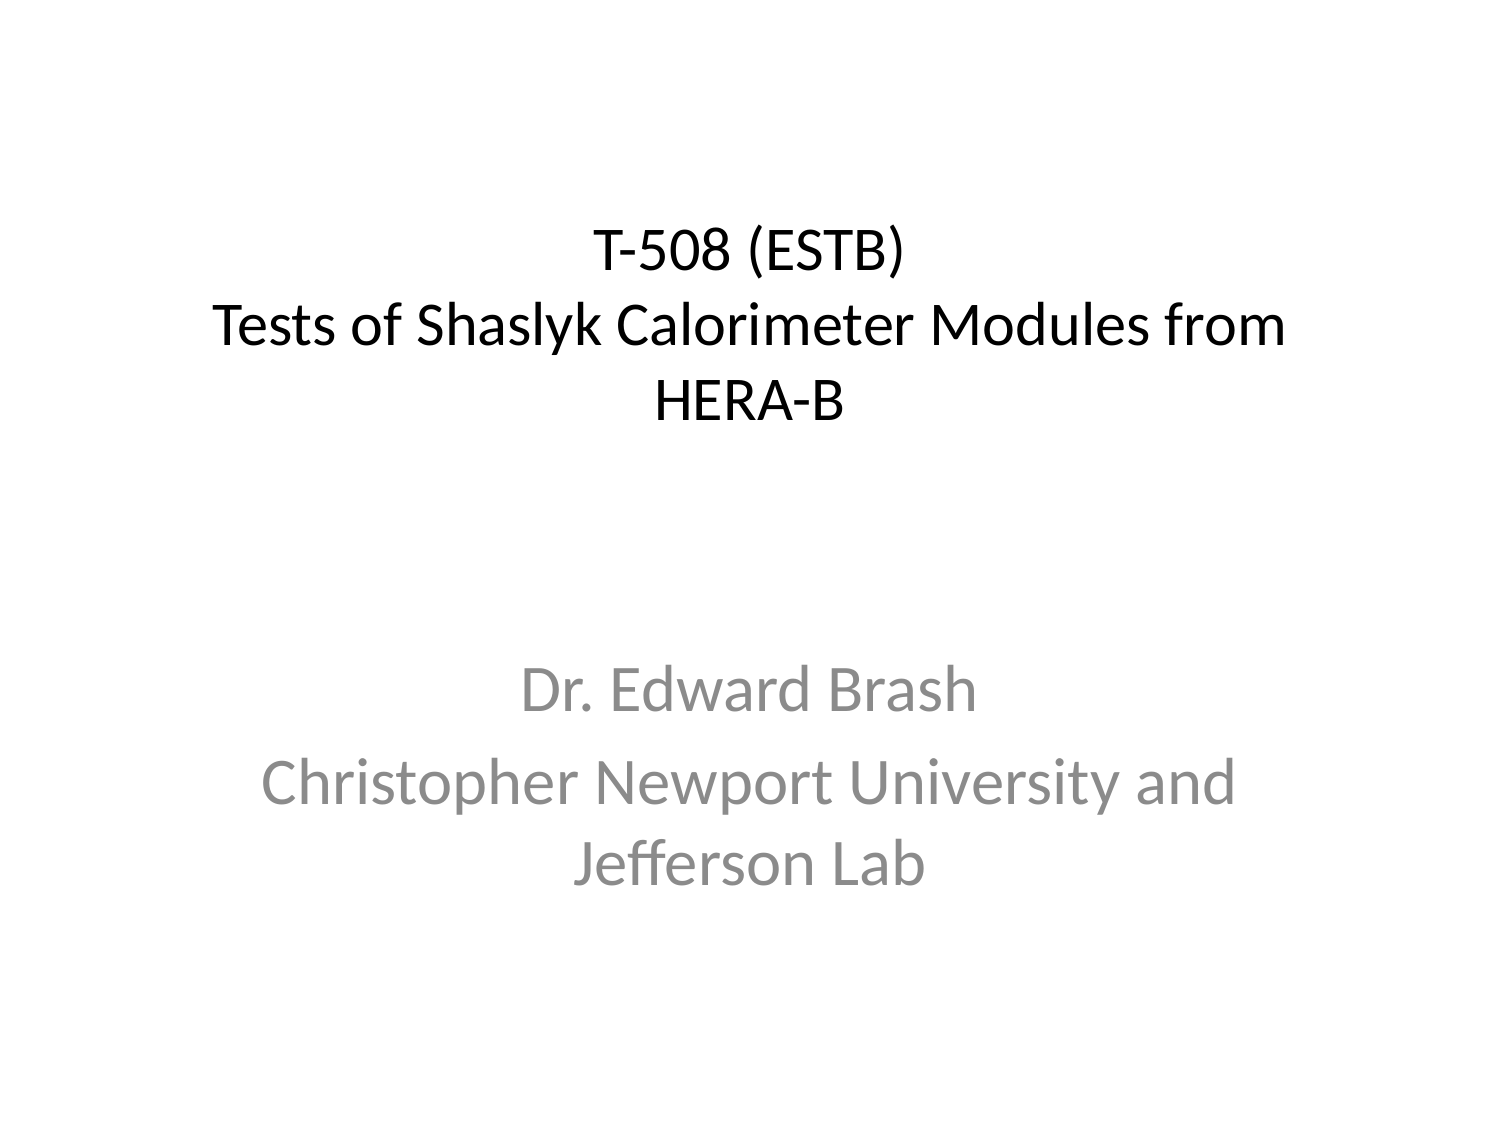

# T-508 (ESTB) Tests of Shaslyk Calorimeter Modules from HERA-B
Dr. Edward Brash
Christopher Newport University and Jefferson Lab